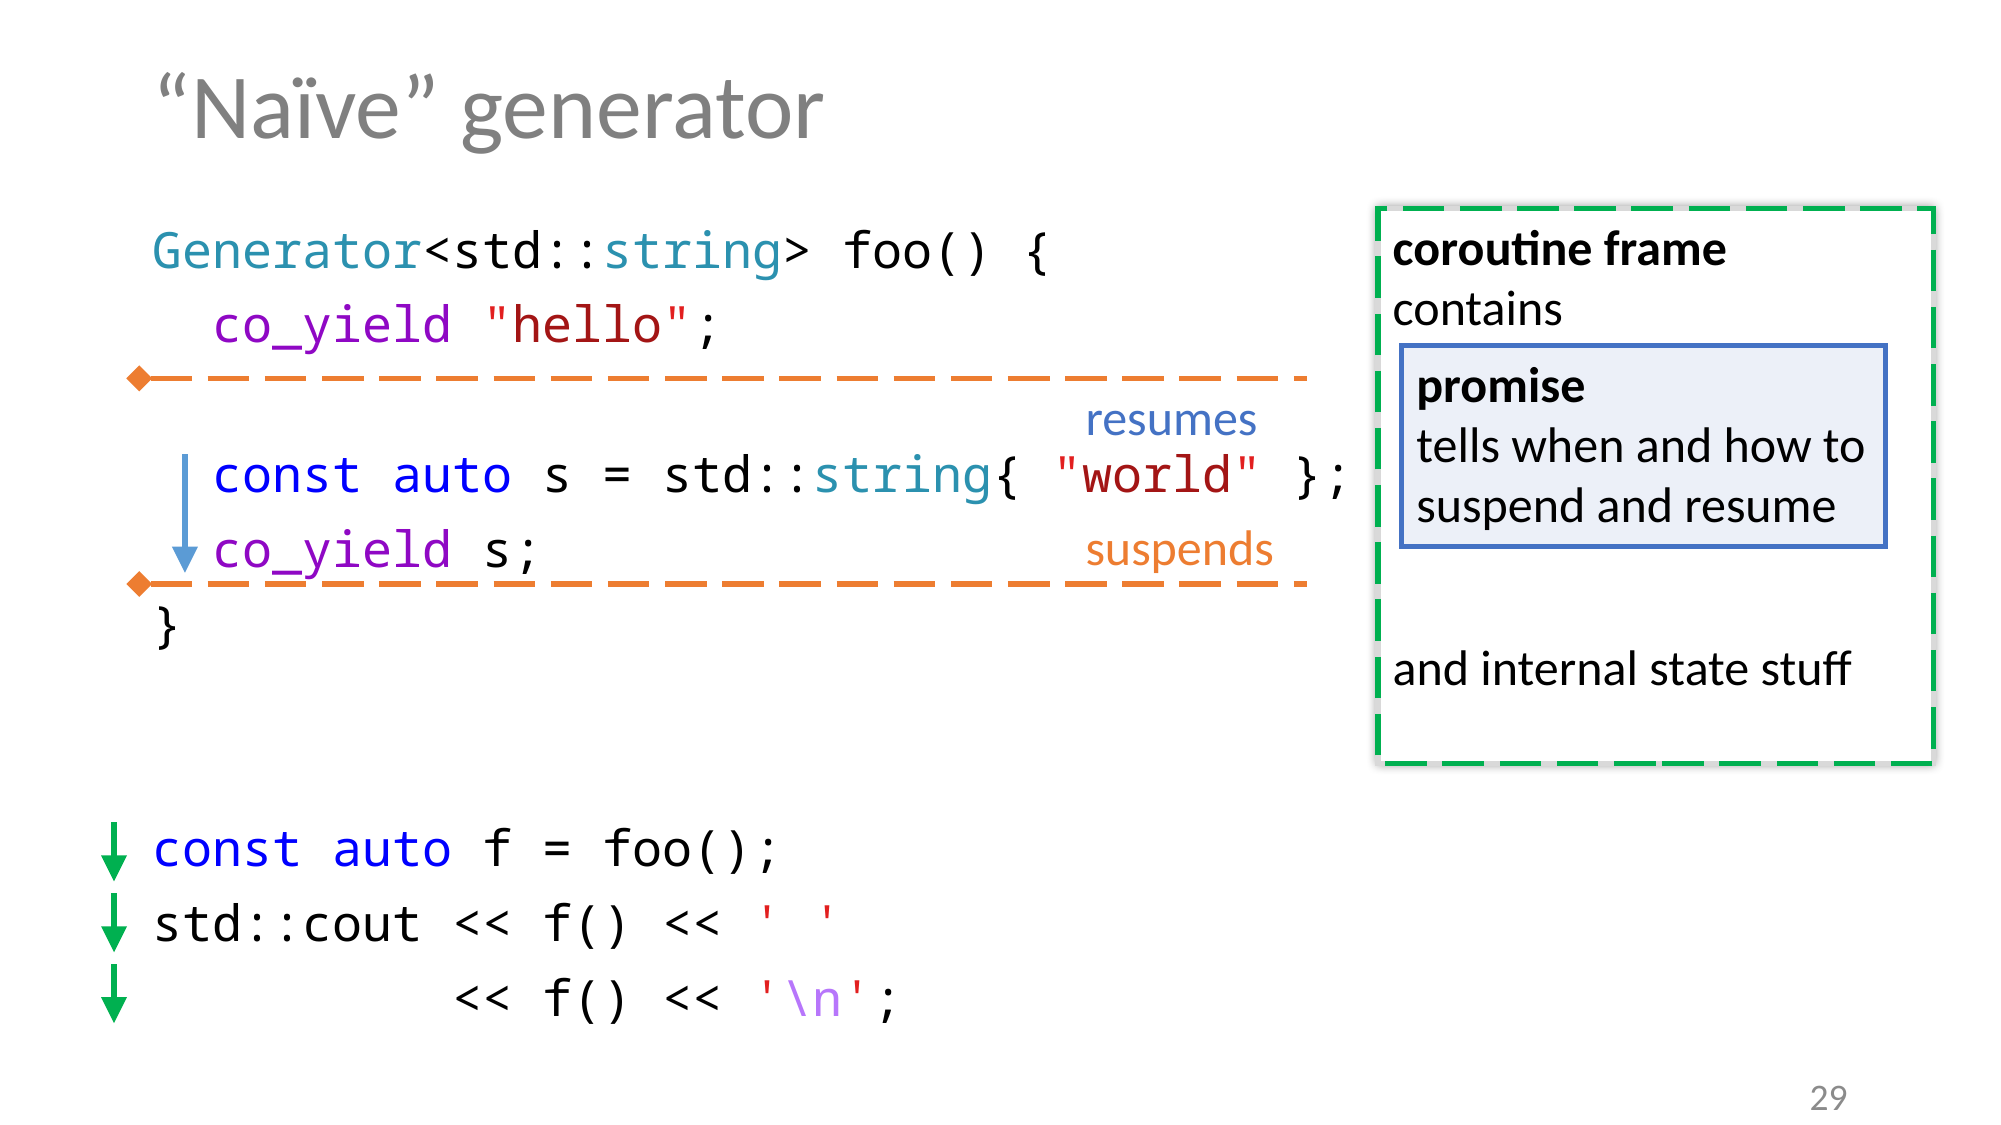

# “Naïve” generator

coroutine frame
contains

and internal state stuff
Generator<std::string> foo() {
  co_yield "hello";

  const auto s = std::string{ "world" };
  co_yield s;
}

const auto f = foo();
std::cout << f() << ' '
          << f() << '\n';
promise
tells when and how to suspend and resume
resumes
suspends
29